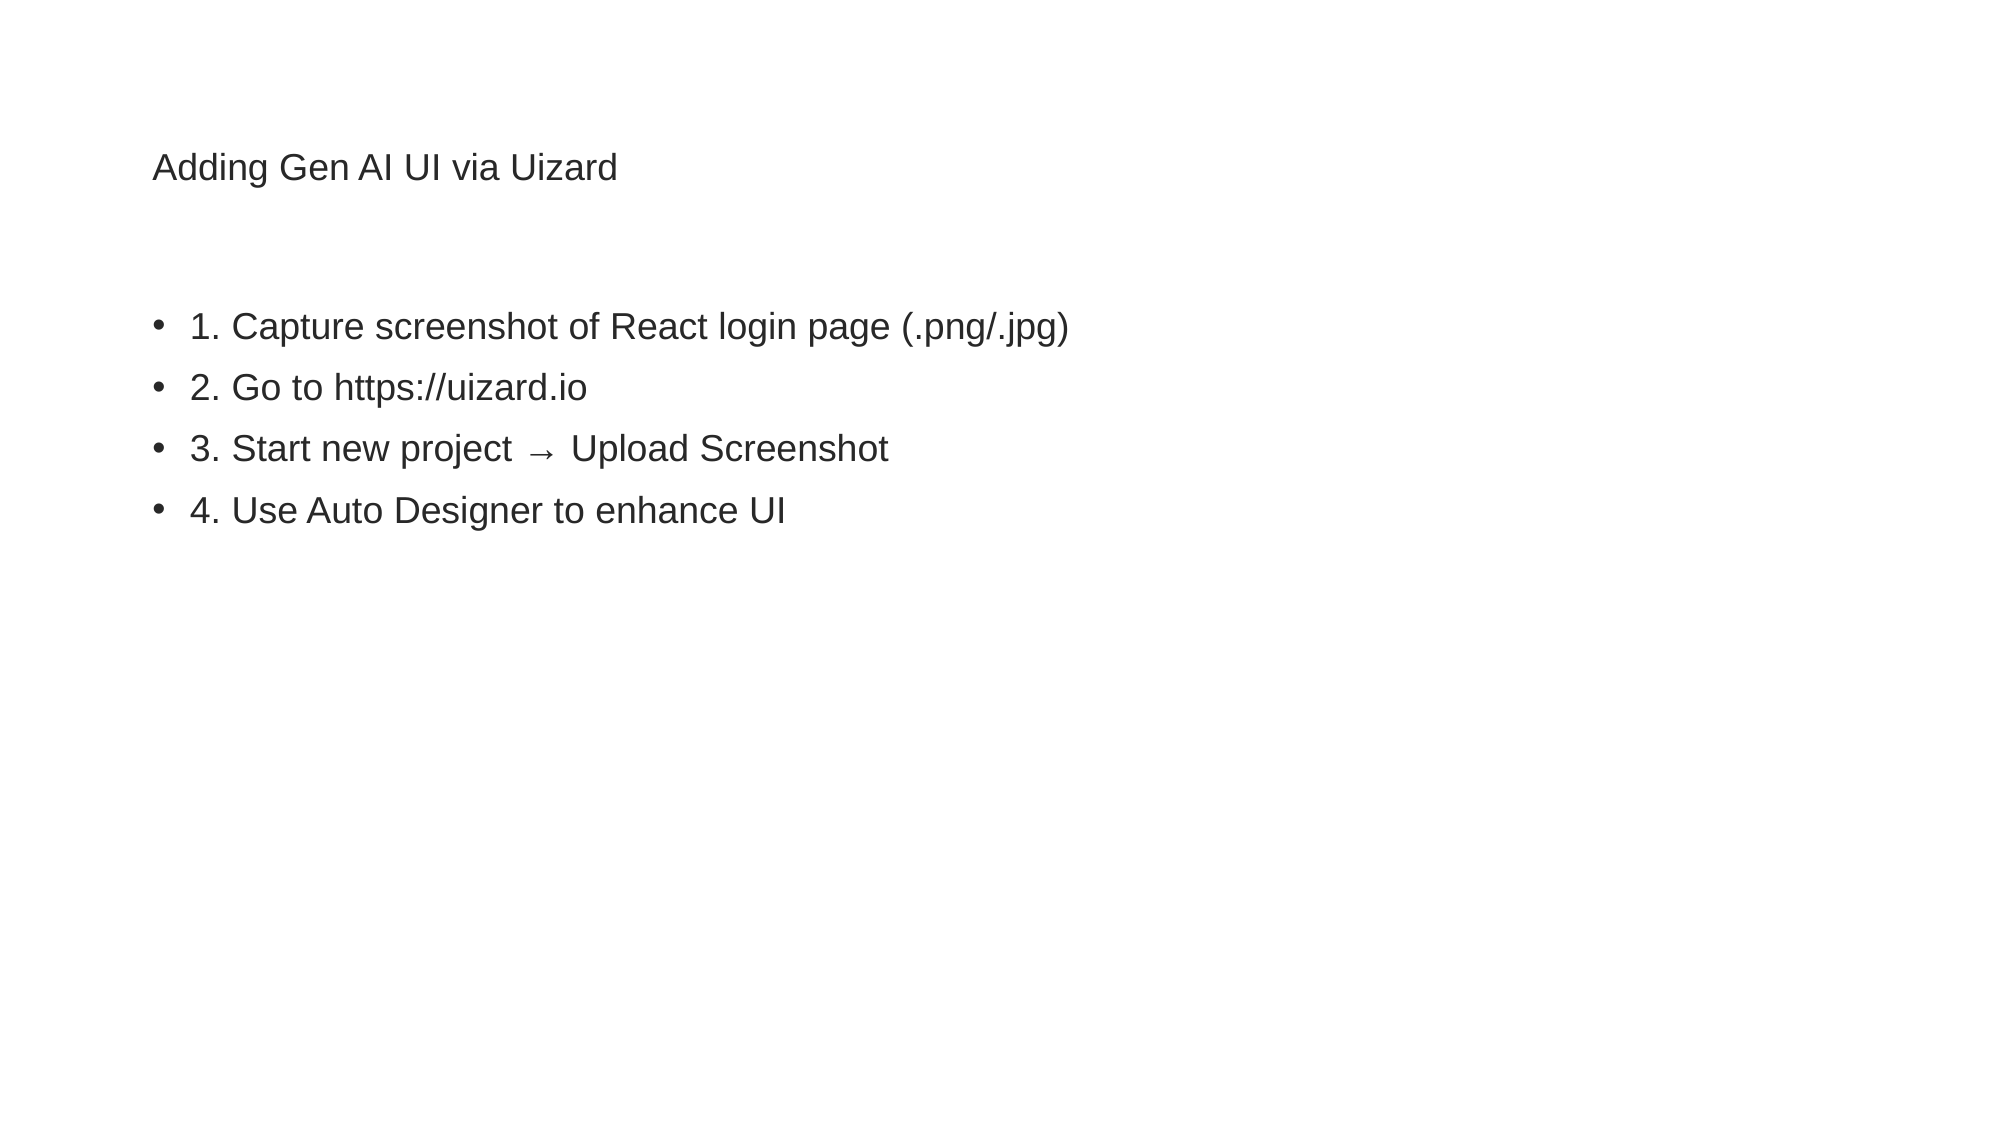

# Adding Gen AI UI via Uizard
1. Capture screenshot of React login page (.png/.jpg)
2. Go to https://uizard.io
3. Start new project → Upload Screenshot
4. Use Auto Designer to enhance UI